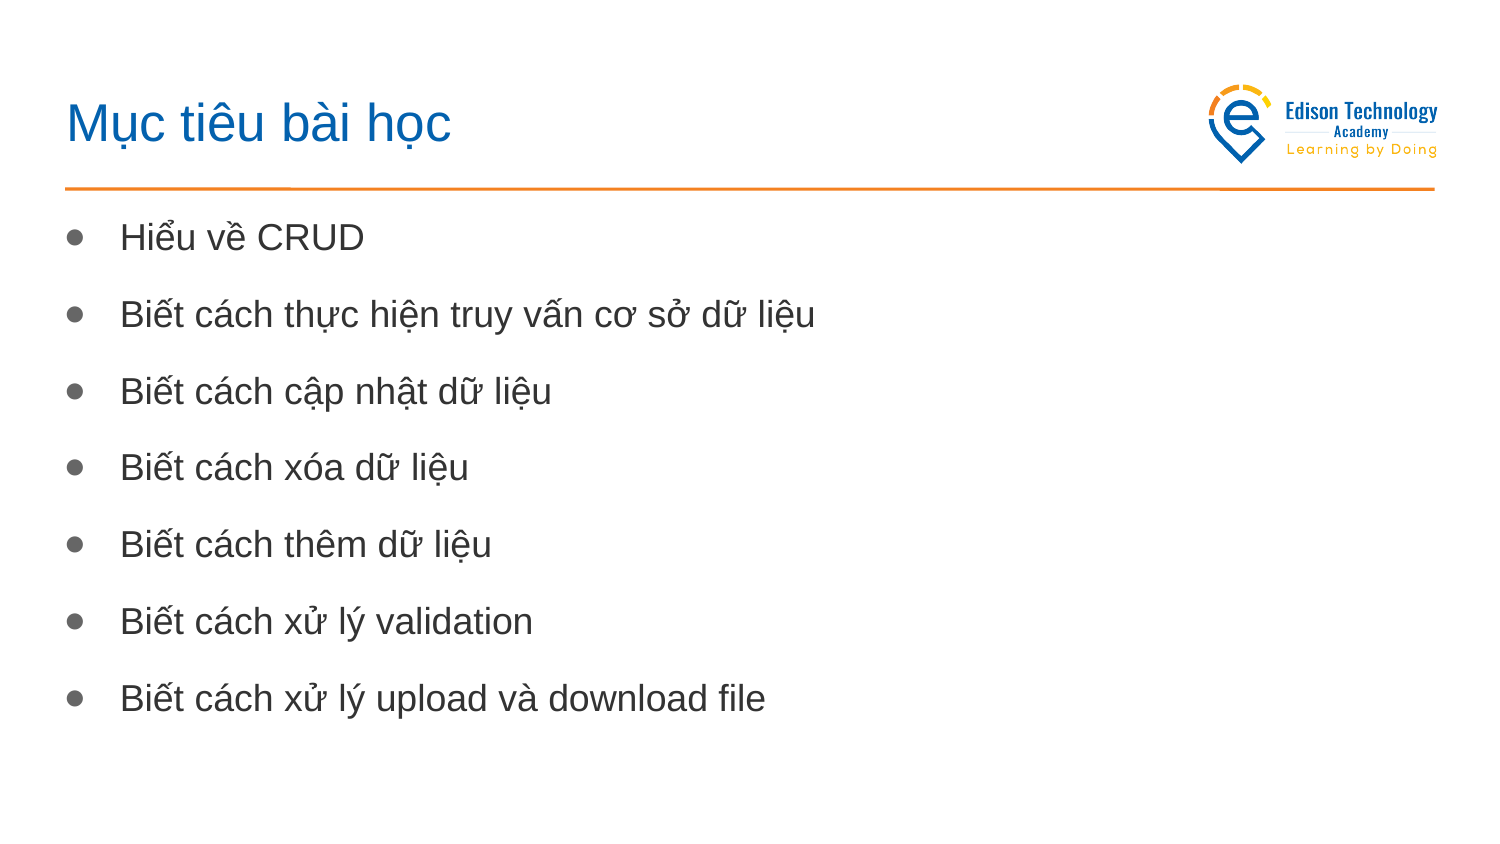

# Mục tiêu bài học
Hiểu về CRUD
Biết cách thực hiện truy vấn cơ sở dữ liệu
Biết cách cập nhật dữ liệu
Biết cách xóa dữ liệu
Biết cách thêm dữ liệu
Biết cách xử lý validation
Biết cách xử lý upload và download file